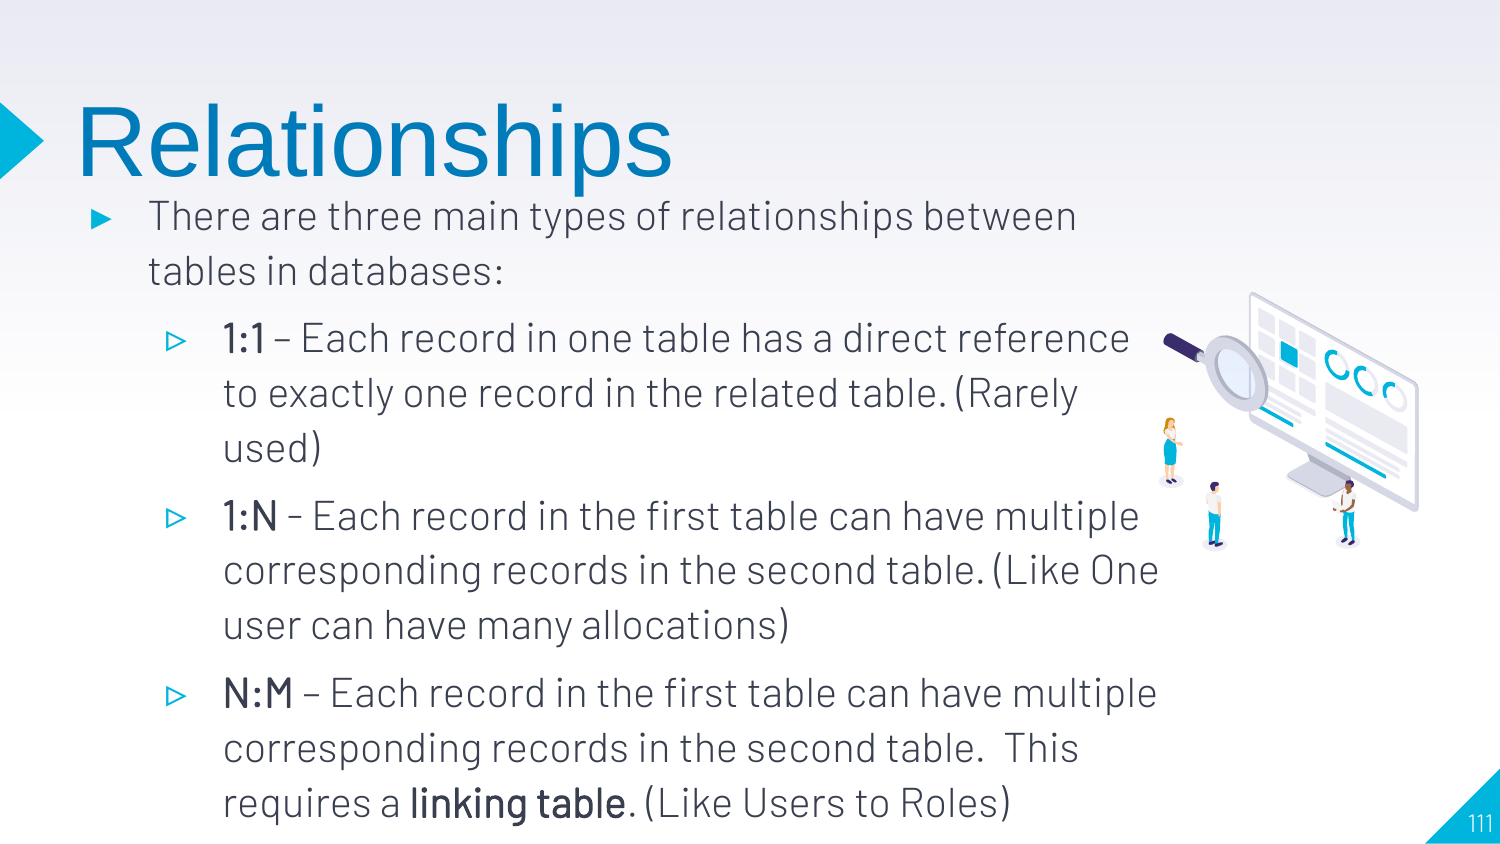

# Relationships
There are three main types of relationships between tables in databases:
1:1 – Each record in one table has a direct reference to exactly one record in the related table. (Rarely used)
1:N - Each record in the first table can have multiple corresponding records in the second table. (Like One user can have many allocations)
N:M – Each record in the first table can have multiple corresponding records in the second table.  This requires a linking table. (Like Users to Roles)

111